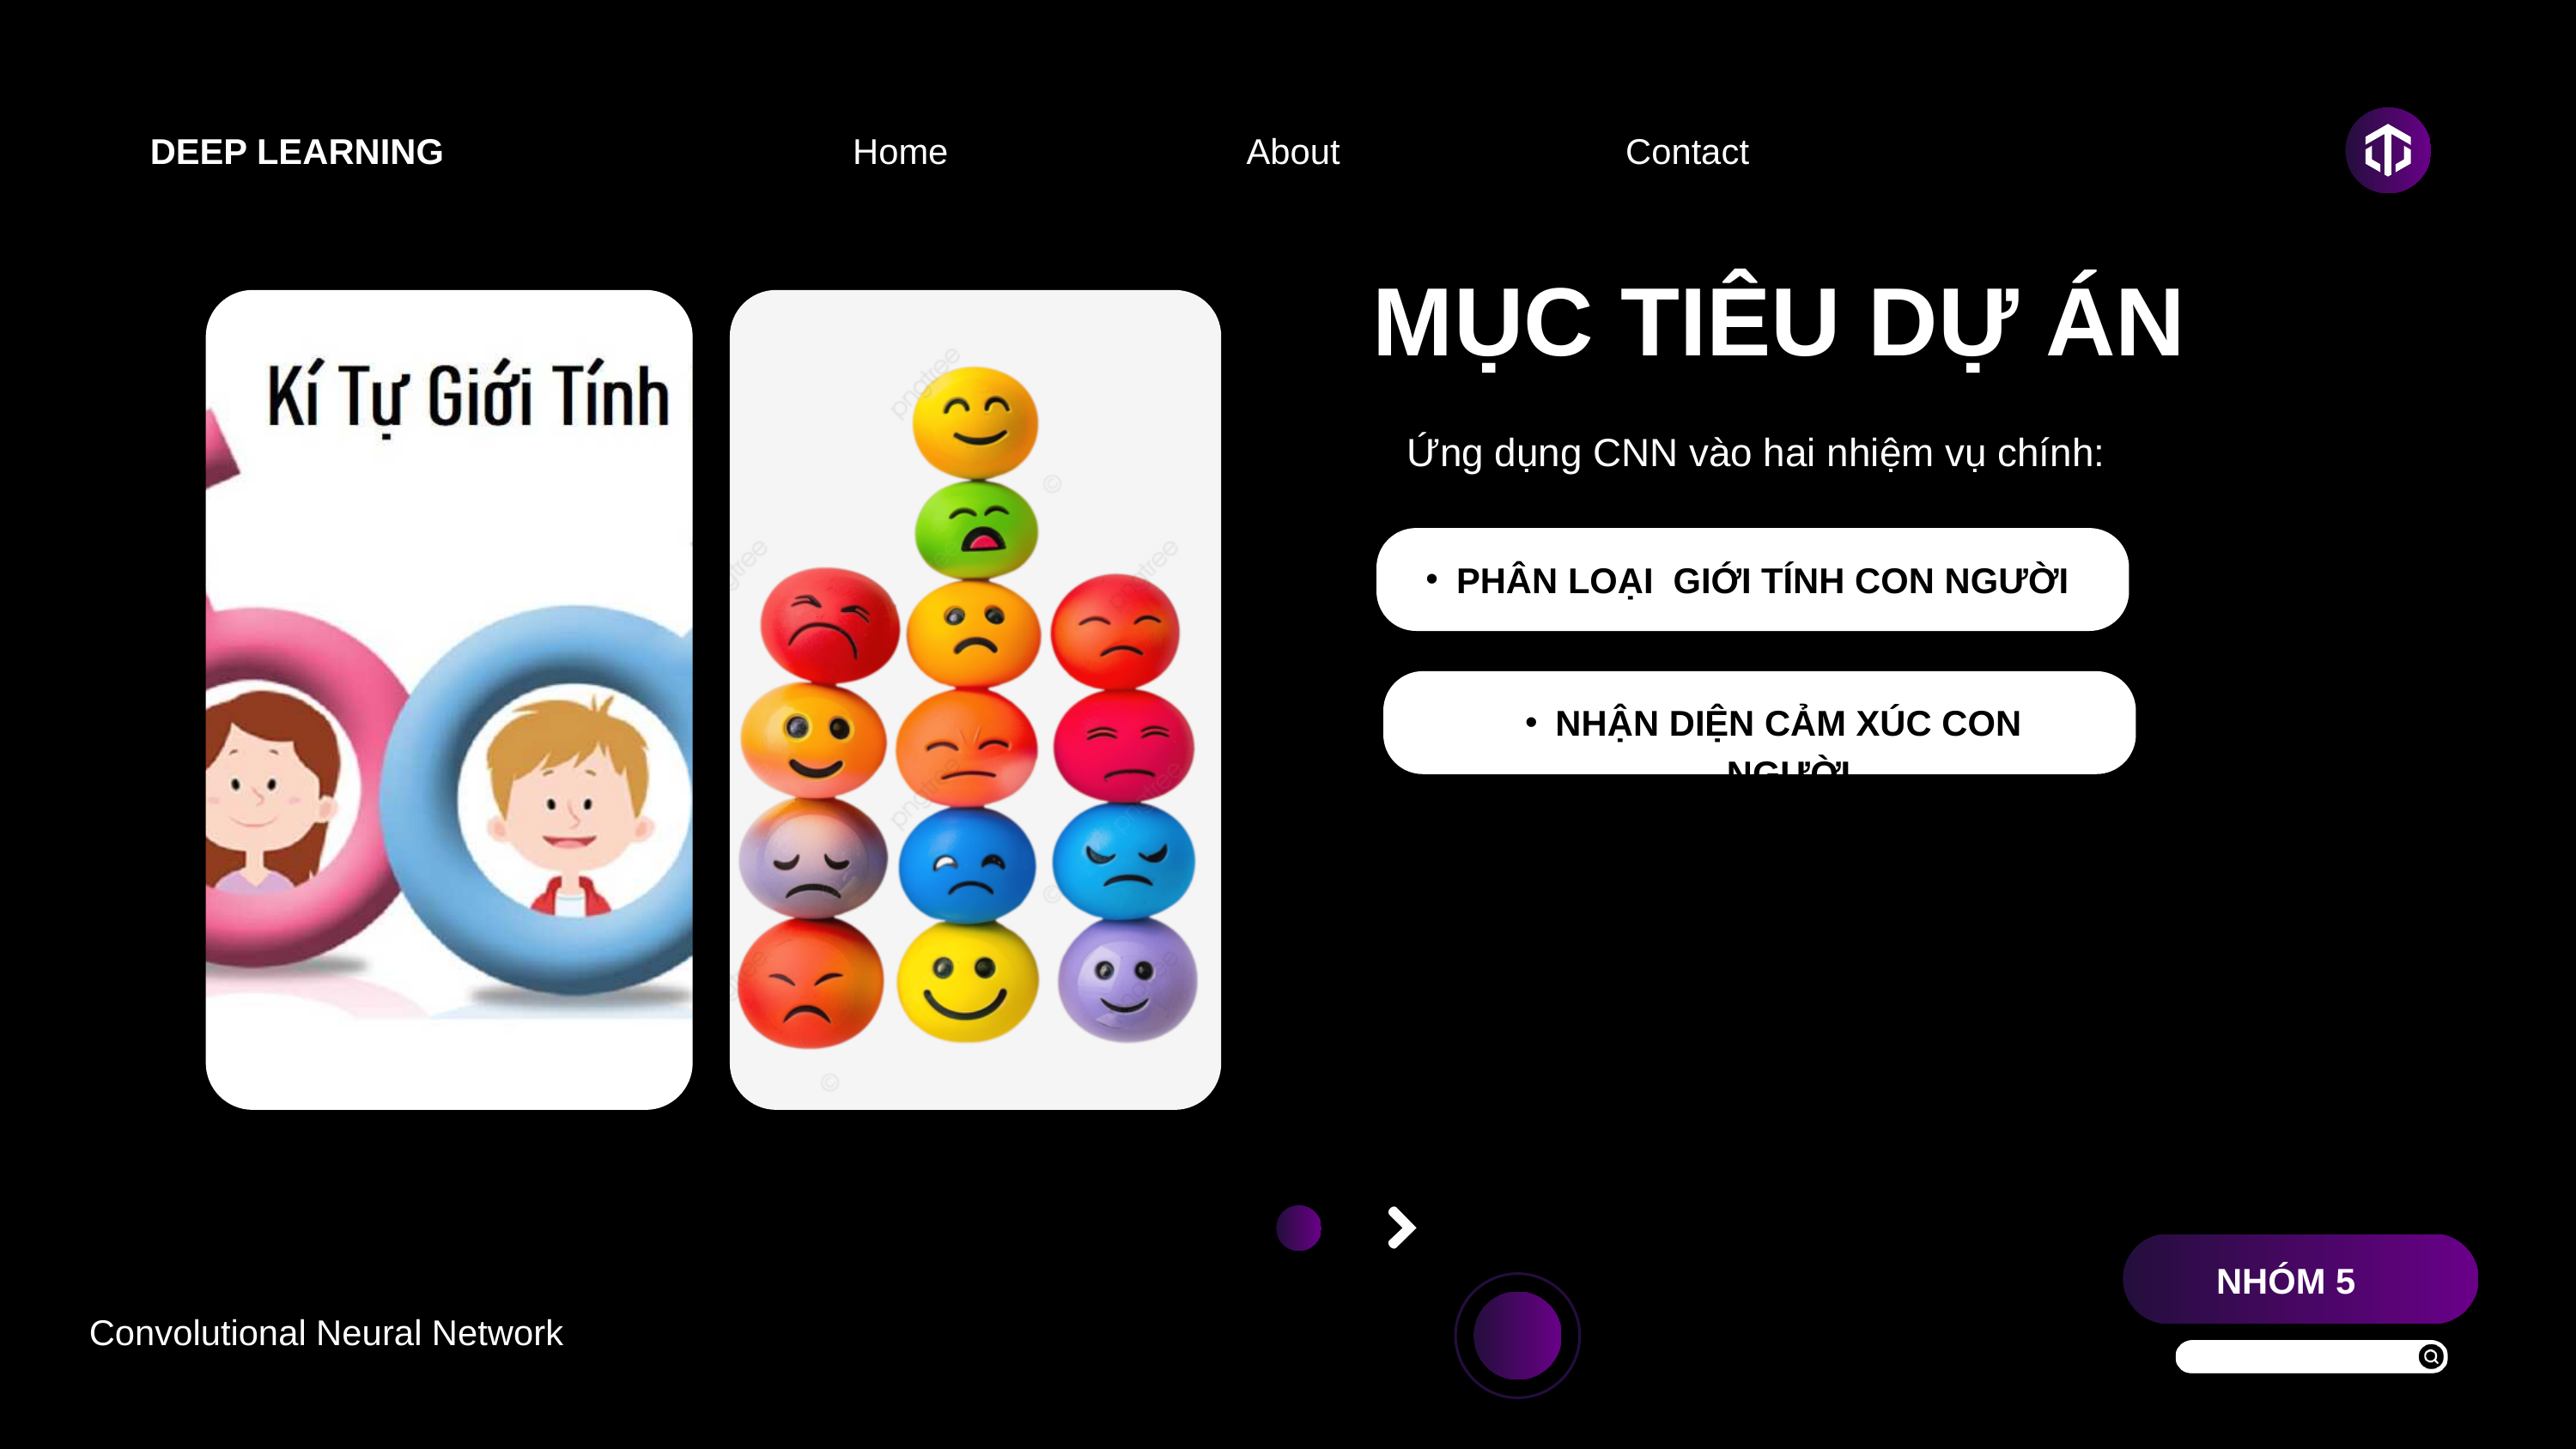

DEEP LEARNING
Home
About
Contact

MỤC TIÊU DỰ ÁN

Ứng dụng CNN vào hai nhiệm vụ chính:

PHÂN LOẠI  GIỚI TÍNH CON NGƯỜI

NHẬN DIỆN CẢM XÚC CON NGƯỜI

NHÓM 5

Convolutional Neural Network